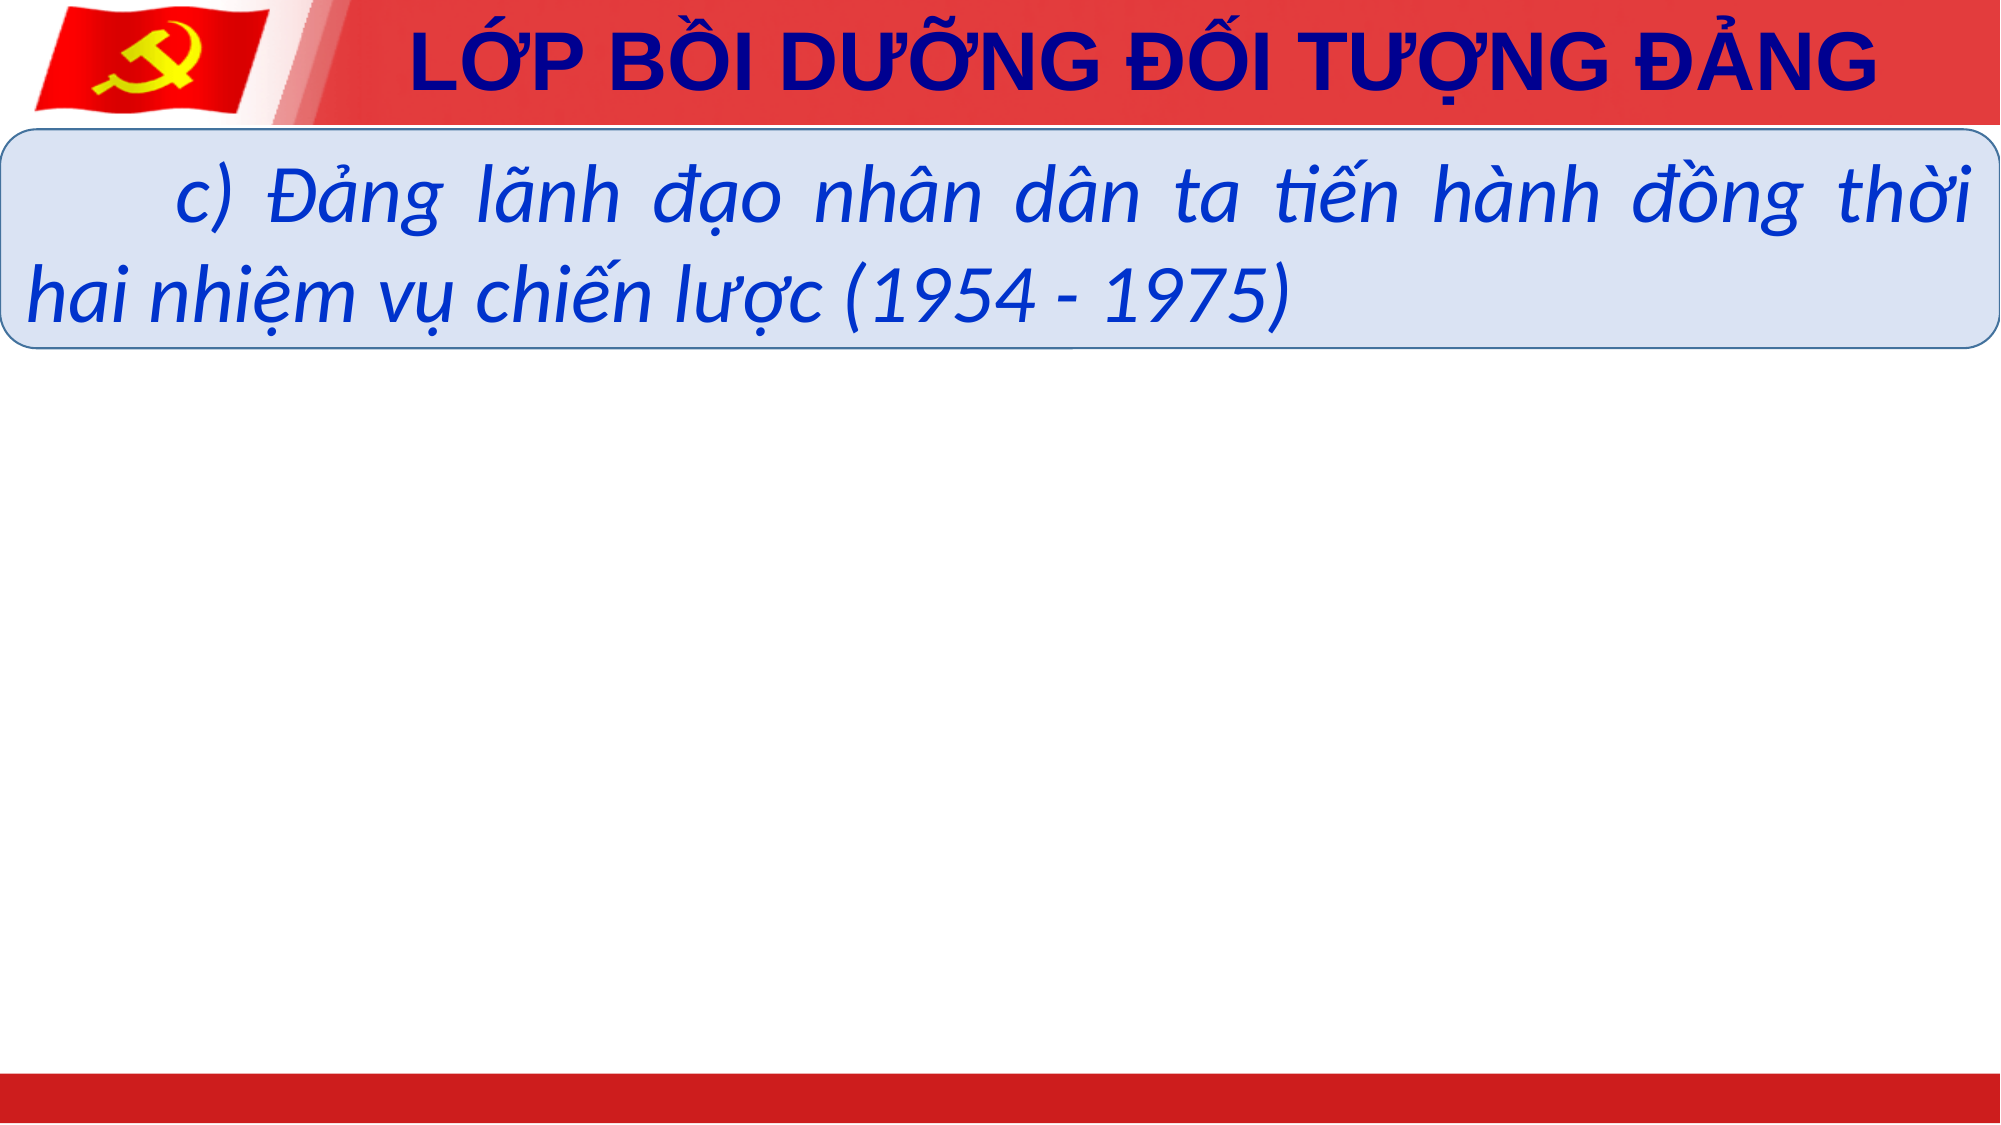

# LỚP BỒI DƯỠNG ĐỐI TƯỢNG ĐẢNG
	c) Đảng lãnh đạo nhân dân ta tiến hành đồng thời hai nhiệm vụ chiến lược (1954 - 1975)